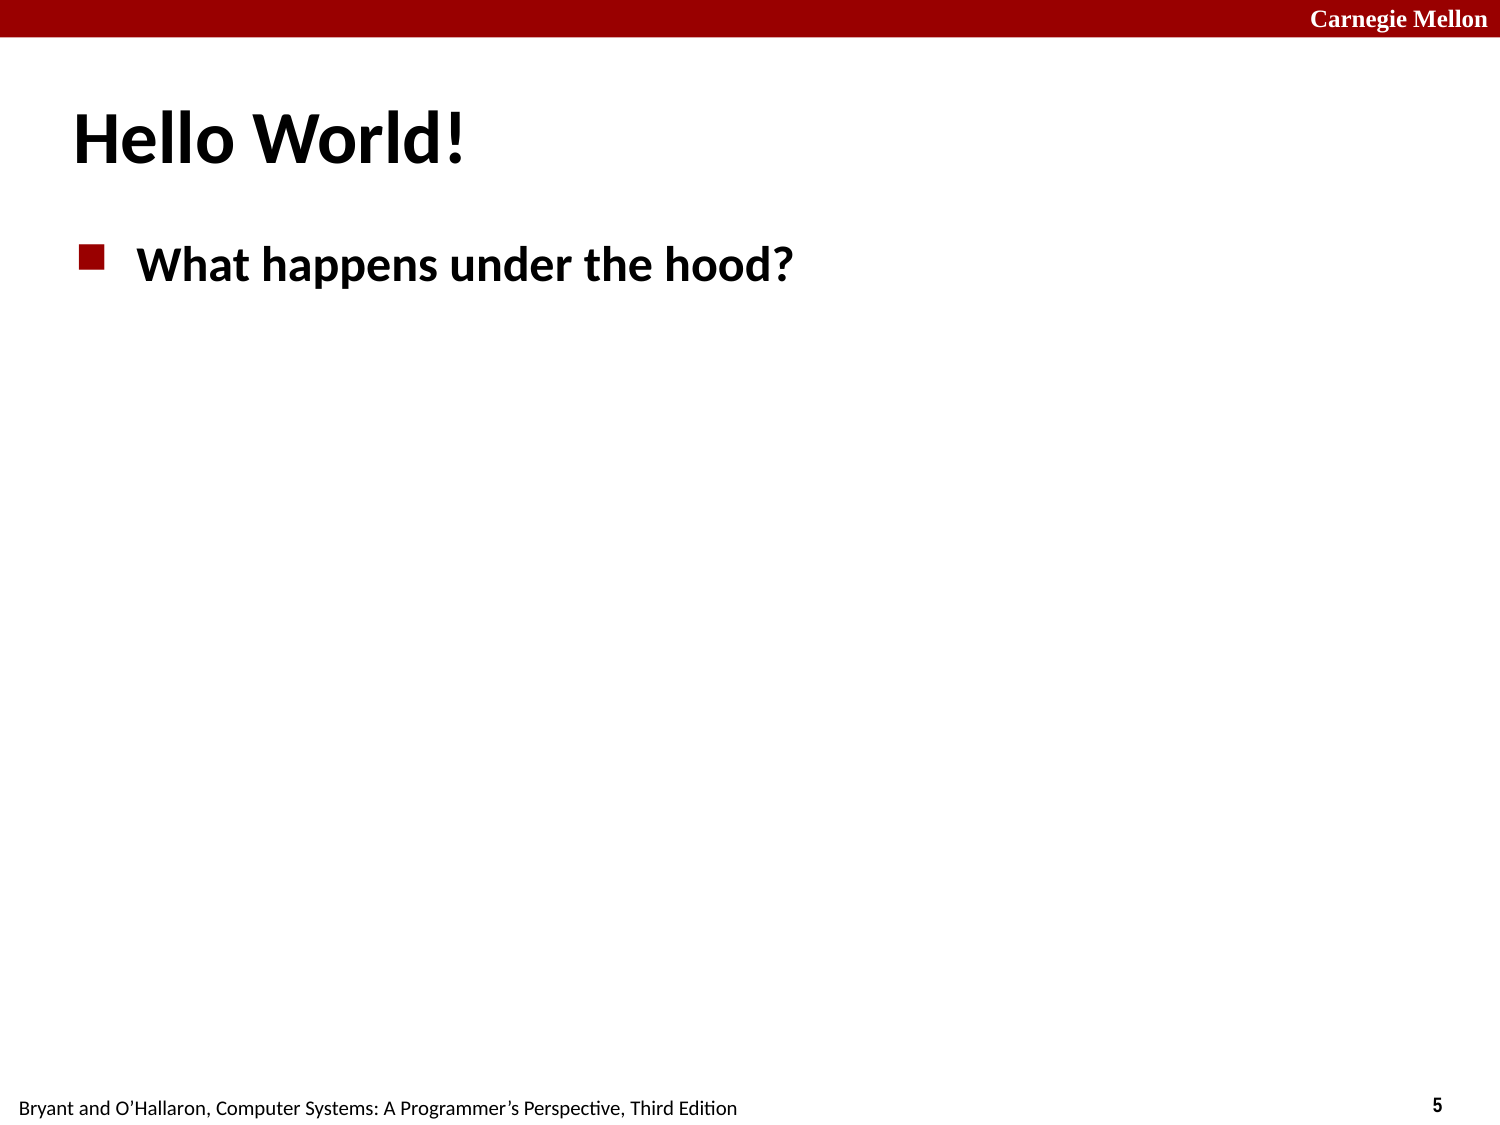

# Hello World!
What happens under the hood?